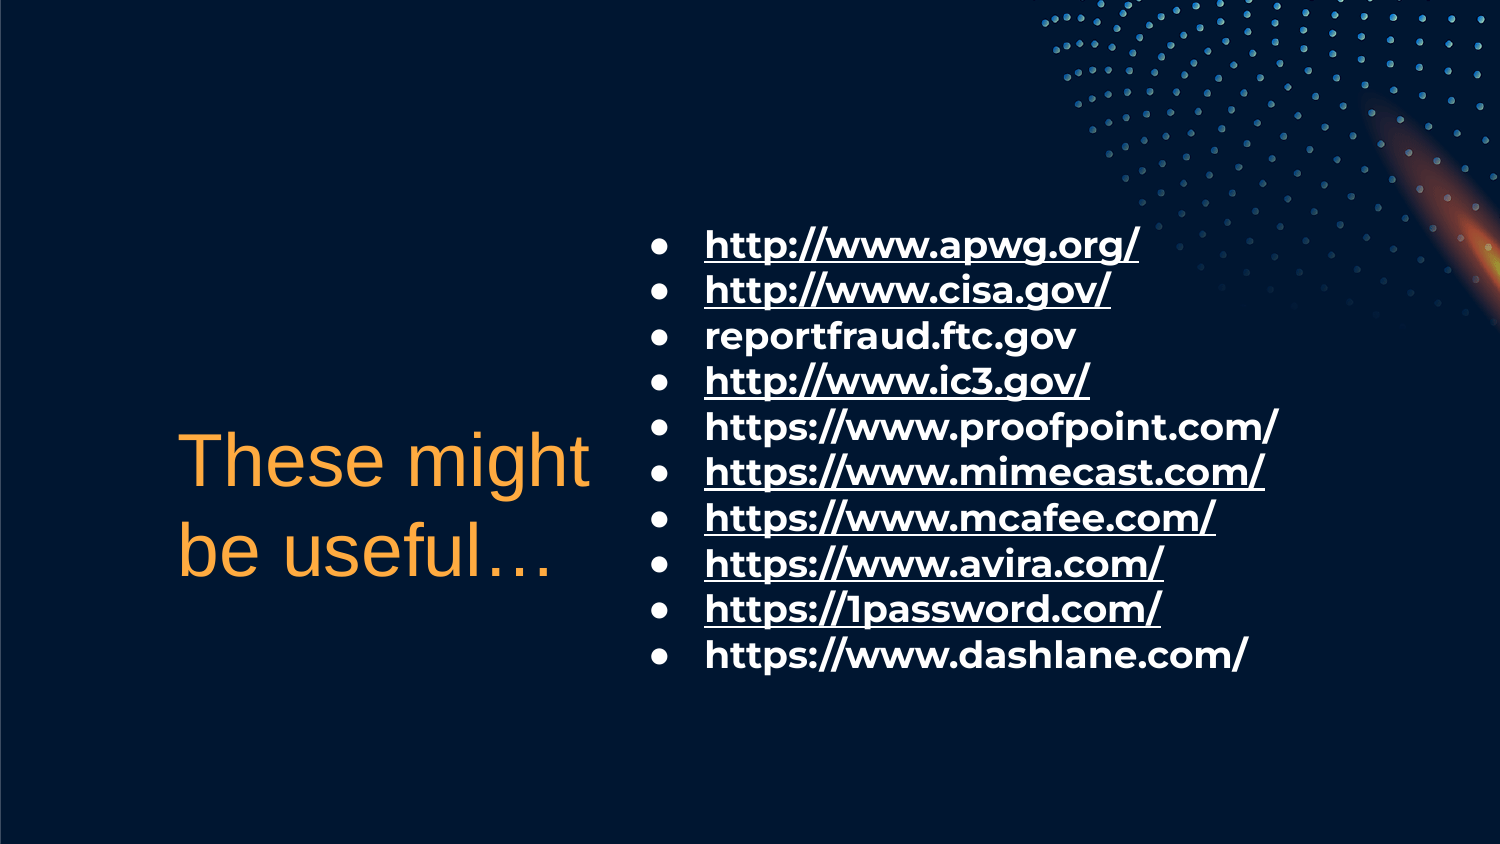

http://www.apwg.org/
http://www.cisa.gov/
reportfraud.ftc.gov
http://www.ic3.gov/
https://www.proofpoint.com/
https://www.mimecast.com/
https://www.mcafee.com/
https://www.avira.com/
https://1password.com/
https://www.dashlane.com/

# These might be useful…